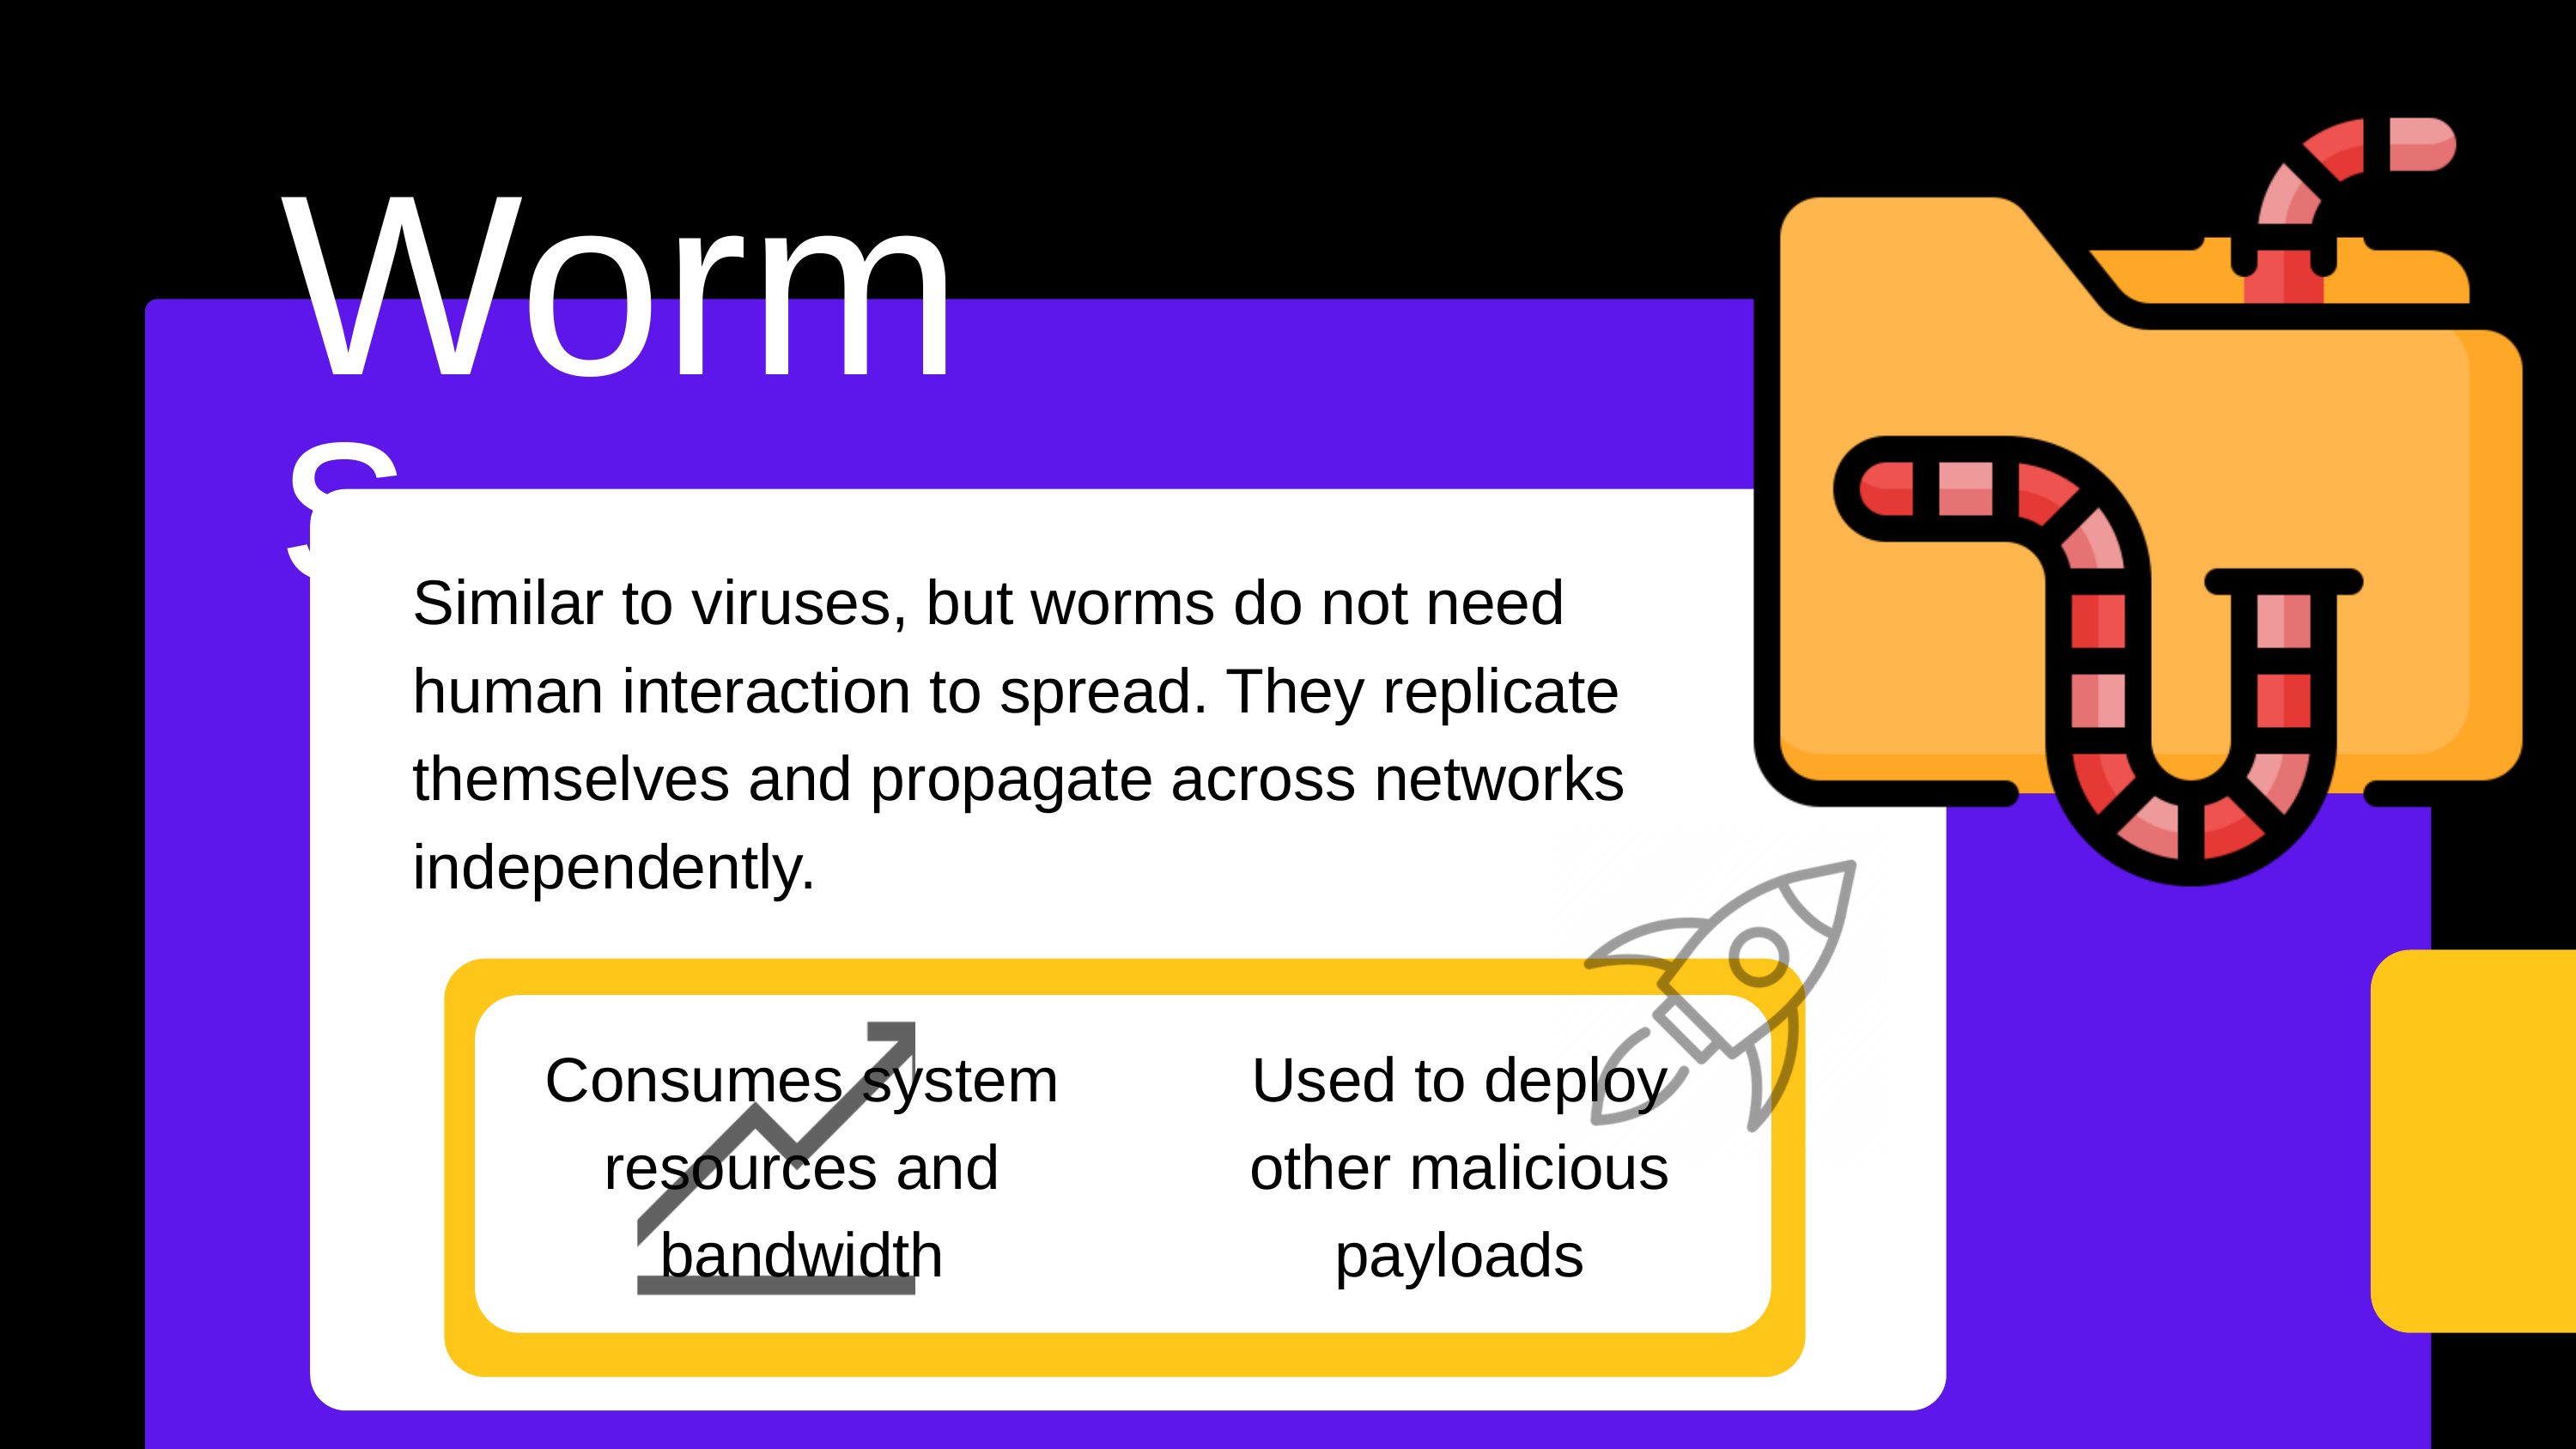

Worms

Similar to viruses, but worms do not need human interaction to spread. They replicate themselves and propagate across networks independently.

Consumes system resources and bandwidth
Used to deploy other malicious payloads